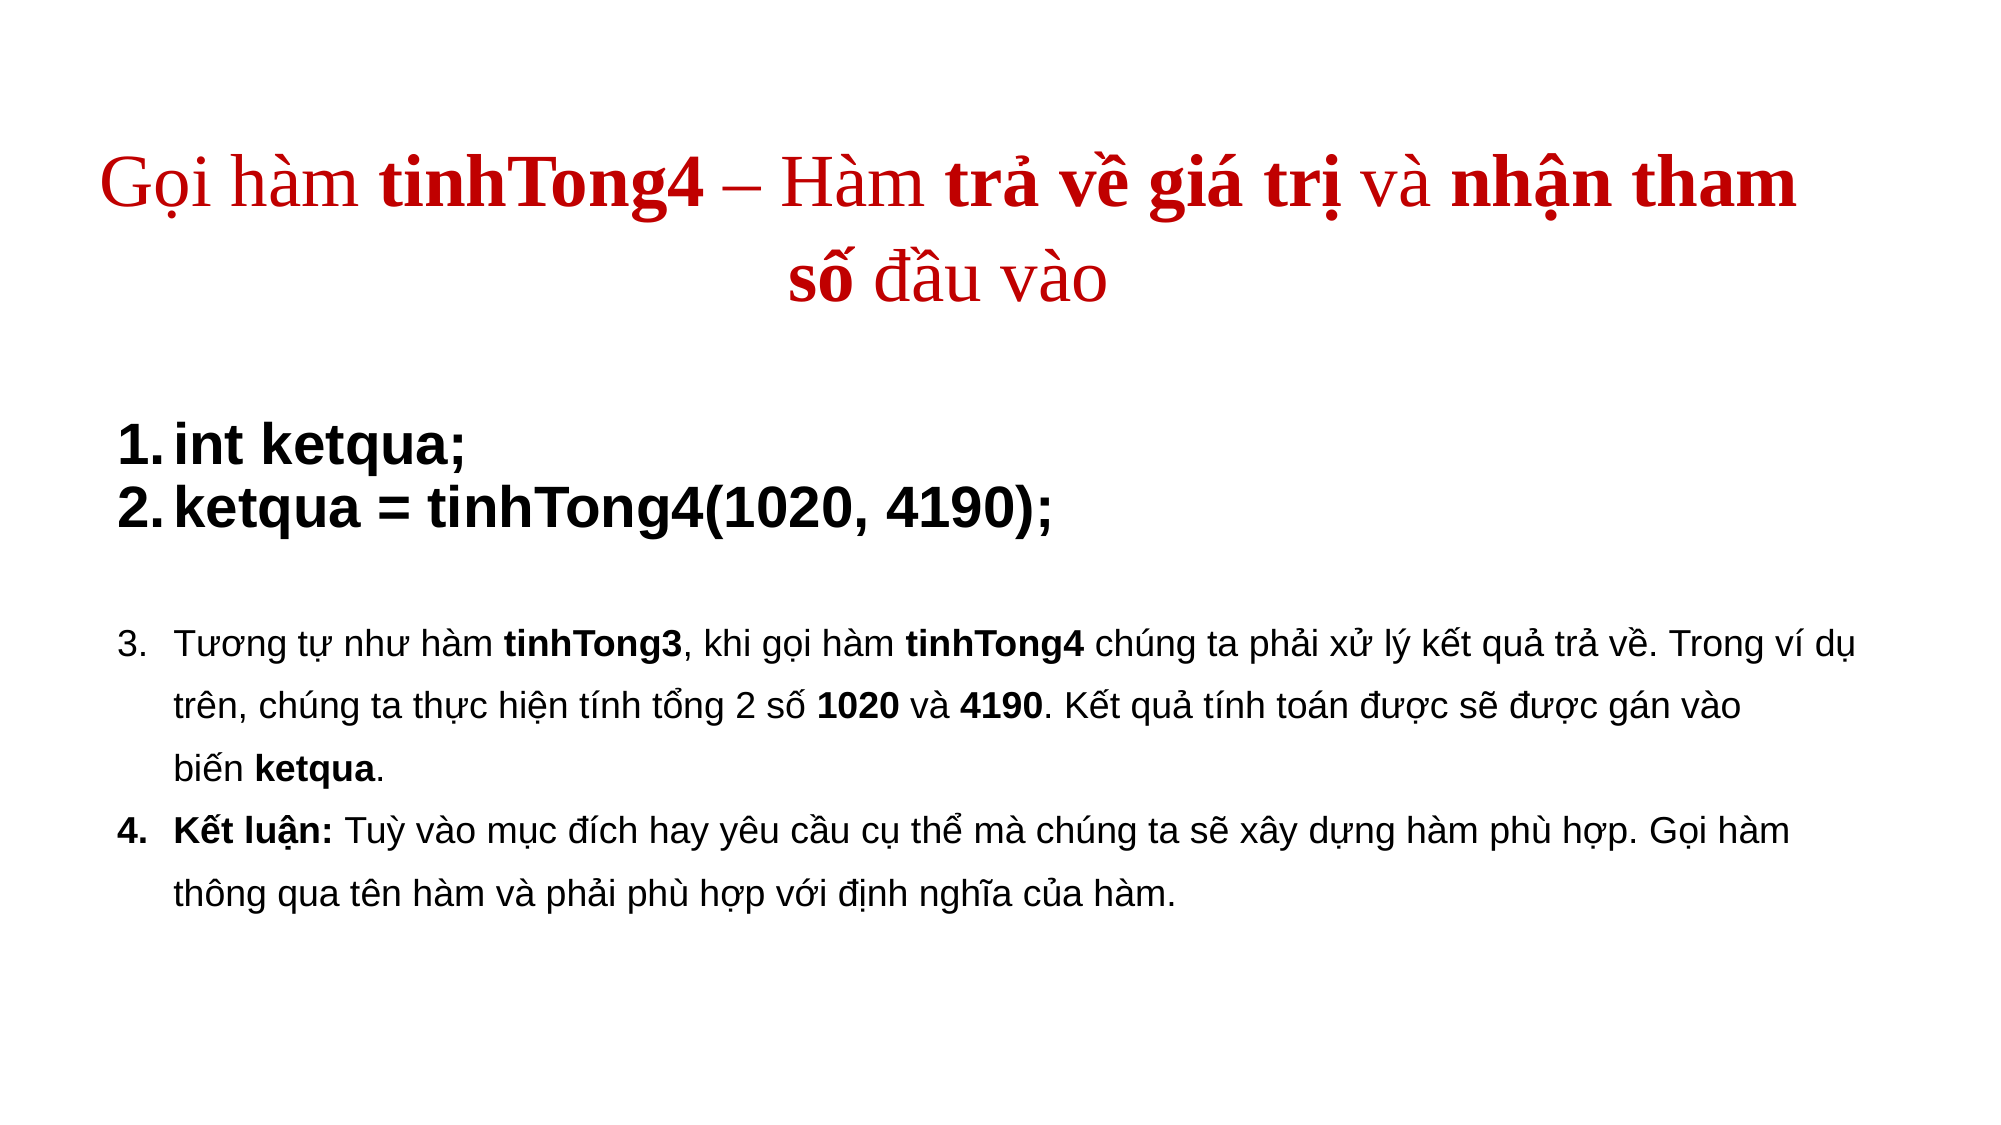

# Gọi hàm tinhTong4 – Hàm trả về giá trị và nhận tham số đầu vào
int ketqua;
ketqua = tinhTong4(1020, 4190);

Tương tự như hàm tinhTong3, khi gọi hàm tinhTong4 chúng ta phải xử lý kết quả trả về. Trong ví dụ trên, chúng ta thực hiện tính tổng 2 số 1020 và 4190. Kết quả tính toán được sẽ được gán vào biến ketqua.
Kết luận: Tuỳ vào mục đích hay yêu cầu cụ thể mà chúng ta sẽ xây dựng hàm phù hợp. Gọi hàm thông qua tên hàm và phải phù hợp với định nghĩa của hàm.